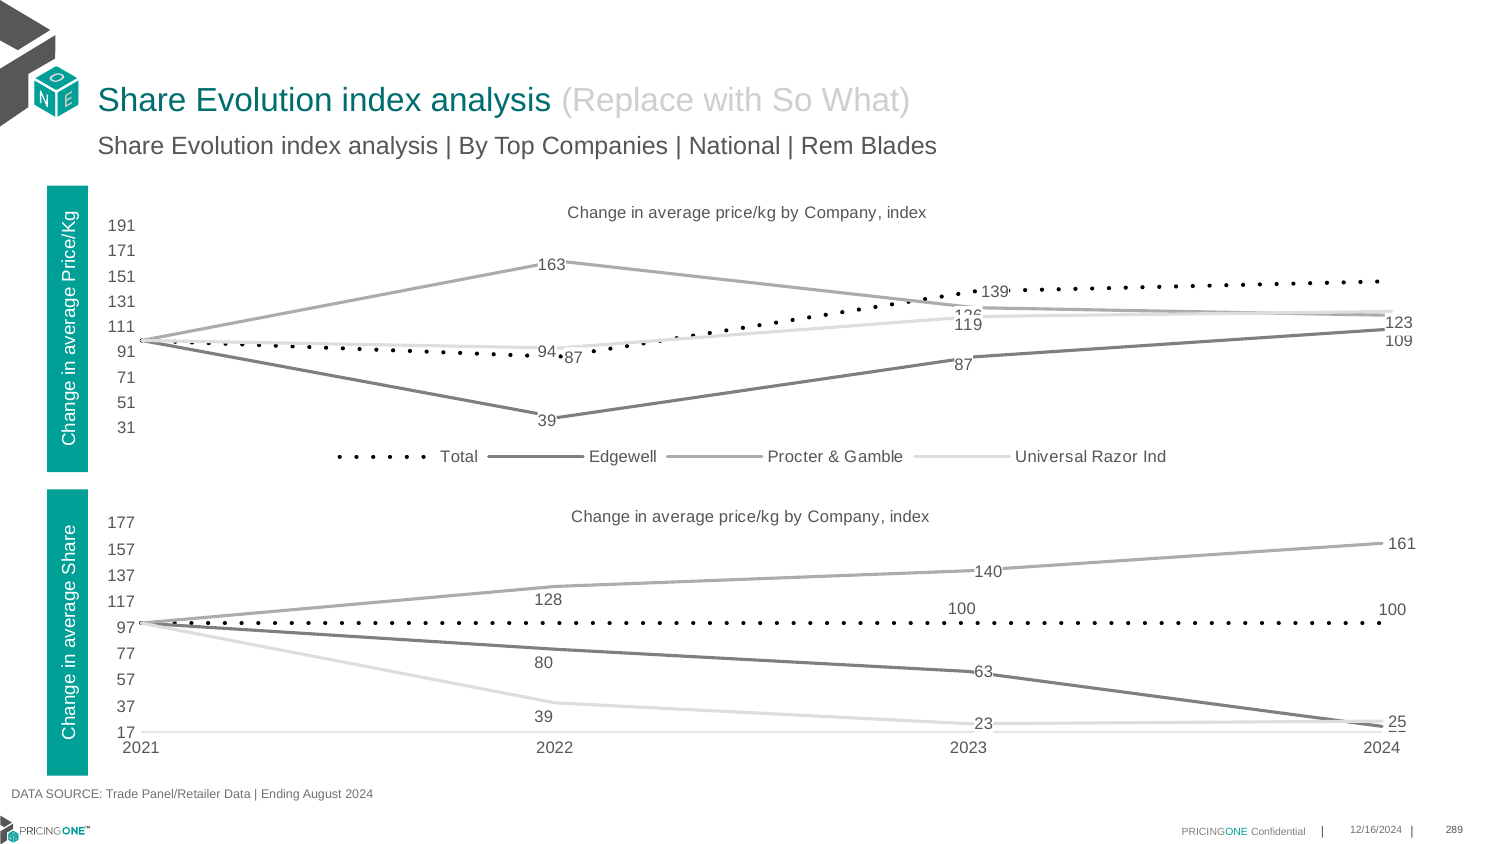

# Share Evolution index analysis (Replace with So What)
Share Evolution index analysis | By Top Companies | National | Rem Blades

### Chart: Change in average price/kg by Company, index

| Category | Total | Edgewell | Procter & Gamble | Universal Razor Ind |
|---|---|---|---|---|
| 2021 | 100.0 | 100.0 | 100.0 | 100.0 |
| 2022 | 87.0 | 39.0 | 163.0 | 94.0 |
| 2023 | 139.0 | 87.0 | 126.0 | 119.0 |
| 2024 | 147.0 | 109.0 | 120.0 | 123.0 |
Change in average Price/Kg

### Chart: Change in average price/kg by Company, index

| Category | Total | Edgewell | Procter & Gamble | Universal Razor Ind |
|---|---|---|---|---|
| 2021 | 100.0 | 100.0 | 100.0 | 100.0 |
| 2022 | 100.0 | 80.0 | 128.0 | 39.0 |
| 2023 | 100.0 | 63.0 | 140.0 | 23.0 |
| 2024 | 100.0 | 21.0 | 161.0 | 25.0 |
Change in average Share
DATA SOURCE: Trade Panel/Retailer Data | Ending August 2024

12/16/2024
289